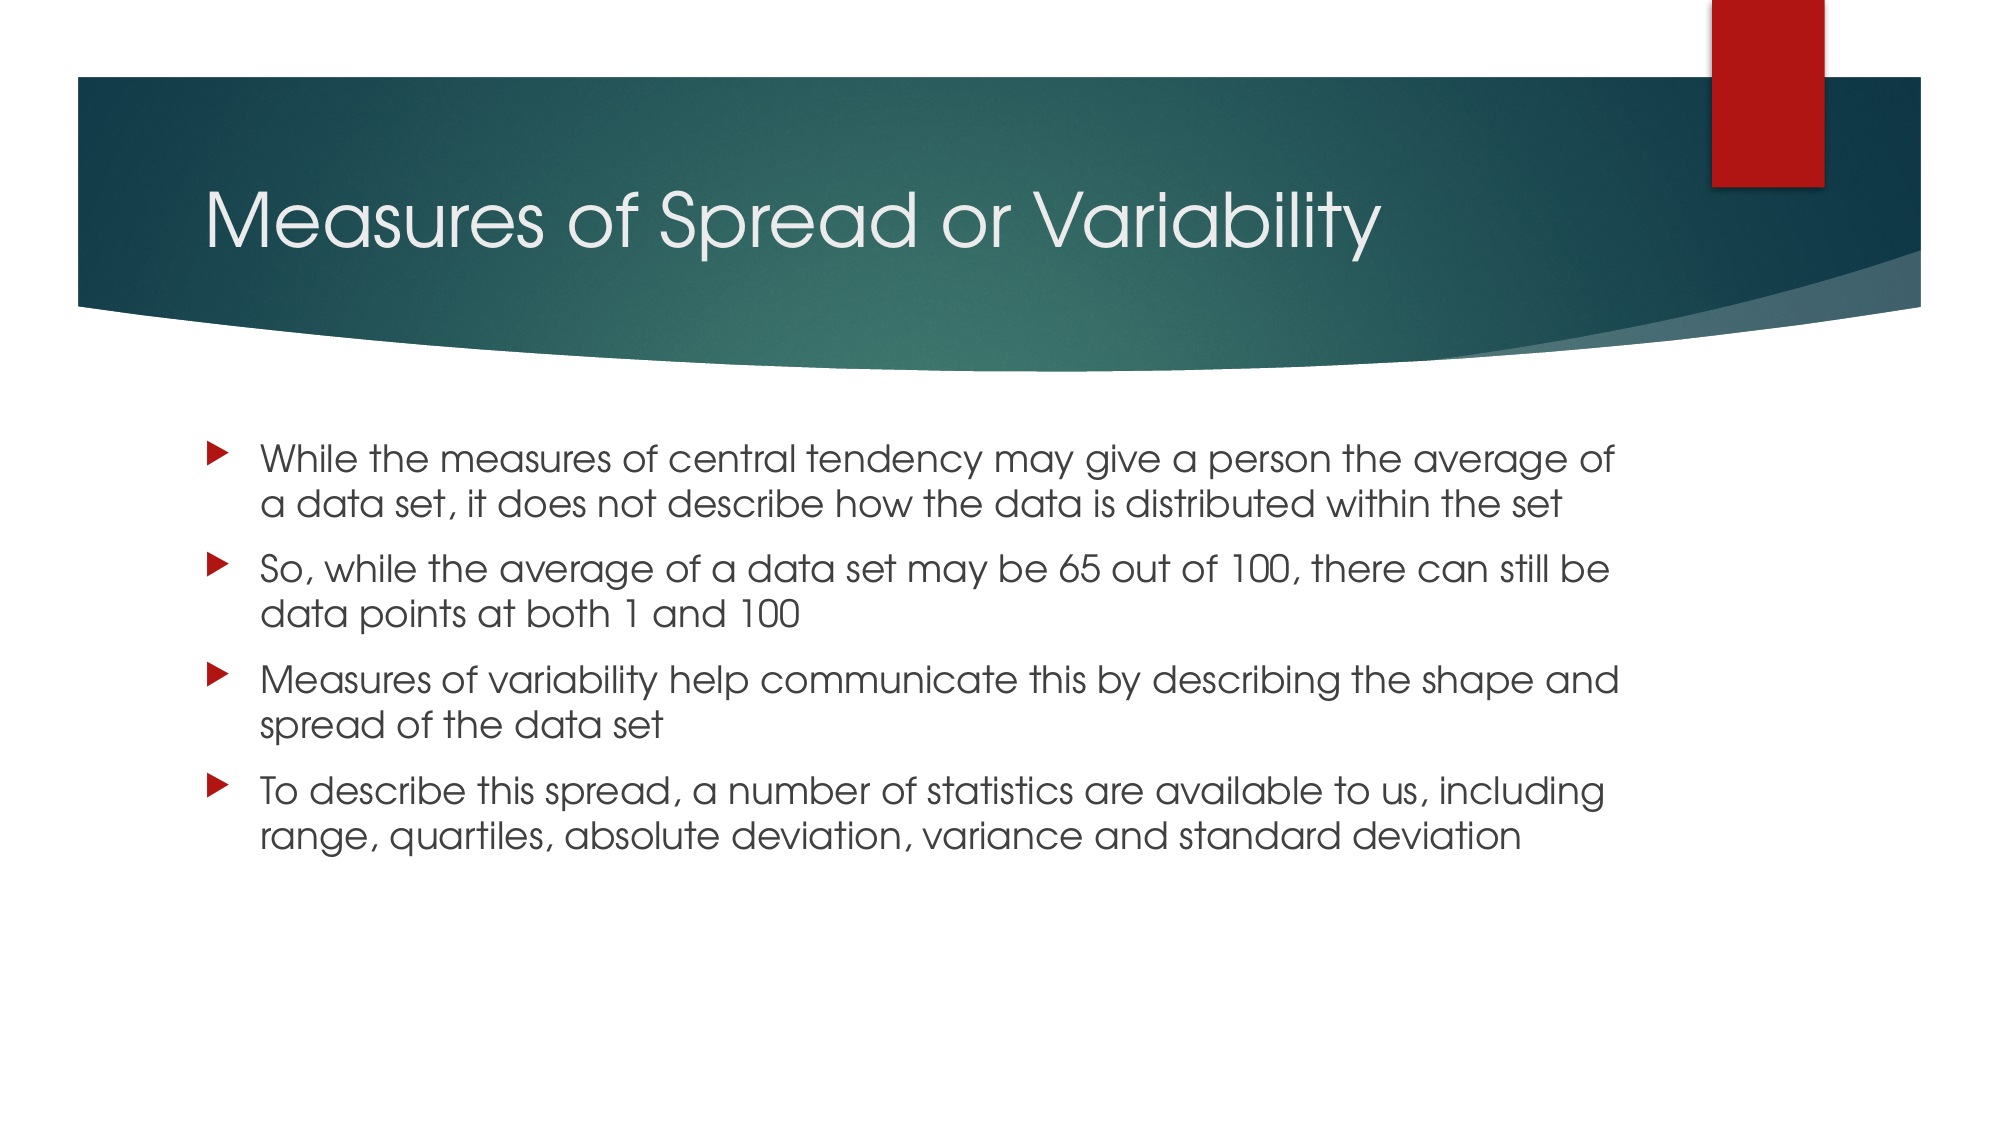

# Measures of Spread or Variability
While the measures of central tendency may give a person the average of a data set, it does not describe how the data is distributed within the set
So, while the average of a data set may be 65 out of 100, there can still be data points at both 1 and 100
Measures of variability help communicate this by describing the shape and spread of the data set
To describe this spread, a number of statistics are available to us, including range, quartiles, absolute deviation, variance and standard deviation